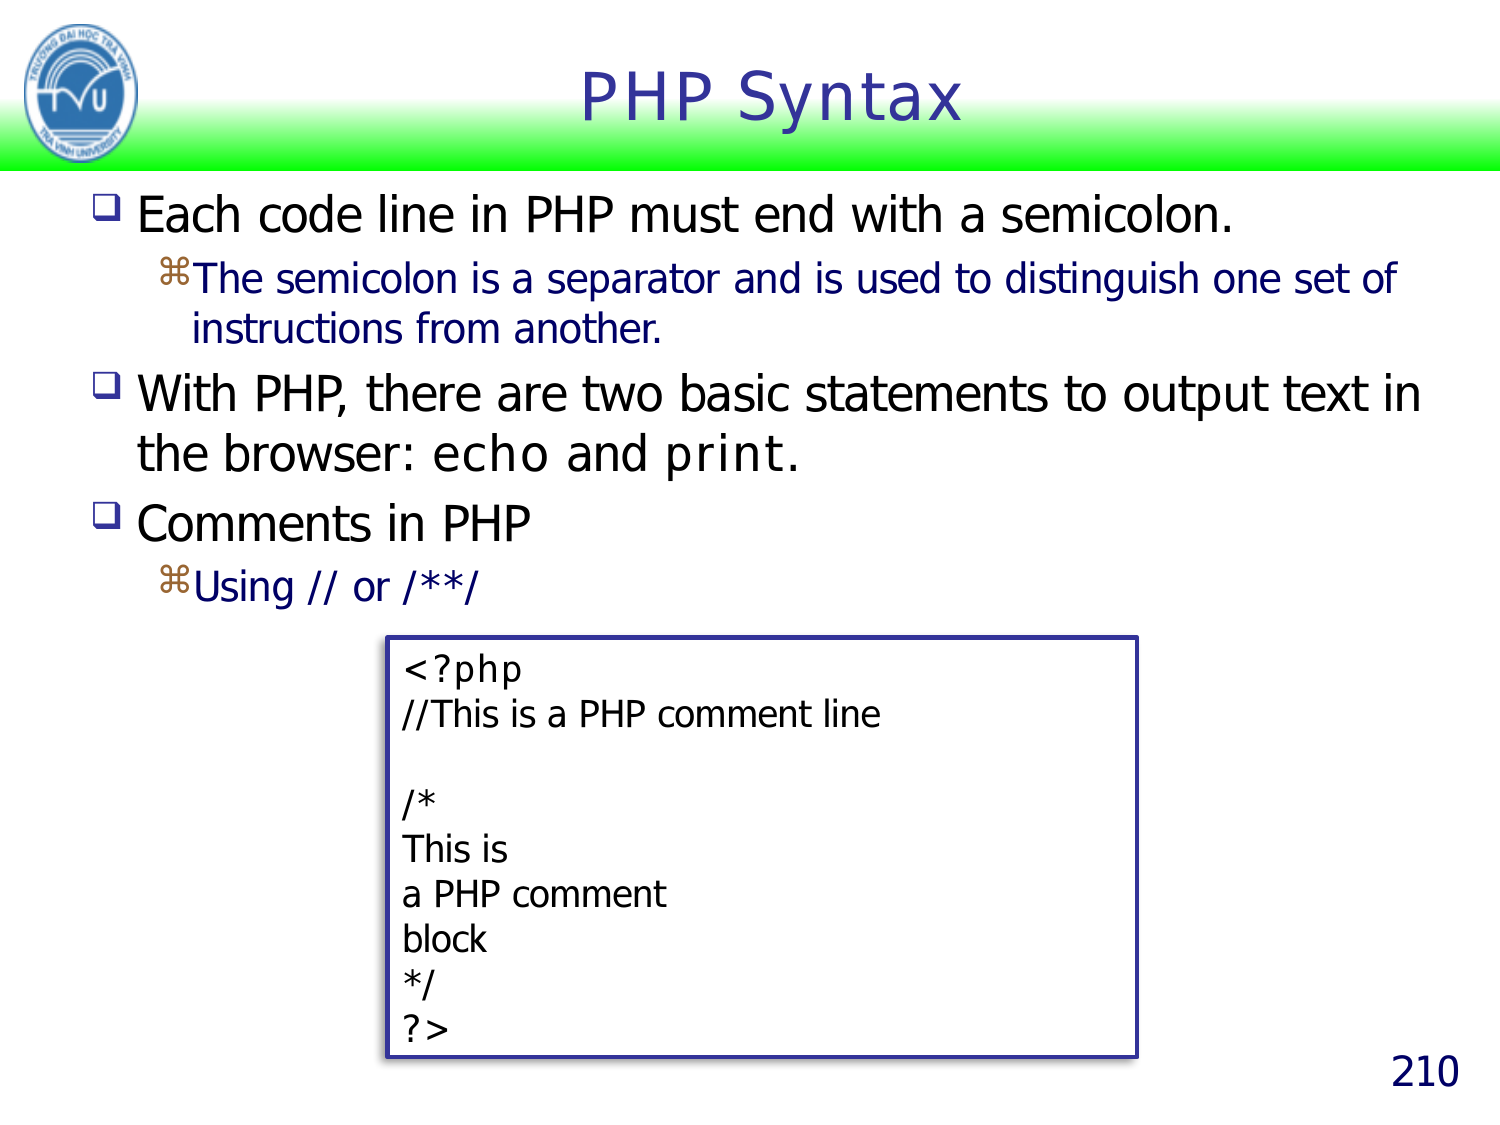

# PHP Syntax
Each code line in PHP must end with a semicolon.
The semicolon is a separator and is used to distinguish one set of instructions from another.
With PHP, there are two basic statements to output text in the browser: echo and print.
Comments in PHP
Using // or /**/
<?php
//This is a PHP comment line
/*
This is
a PHP comment
block
*/
?>
210